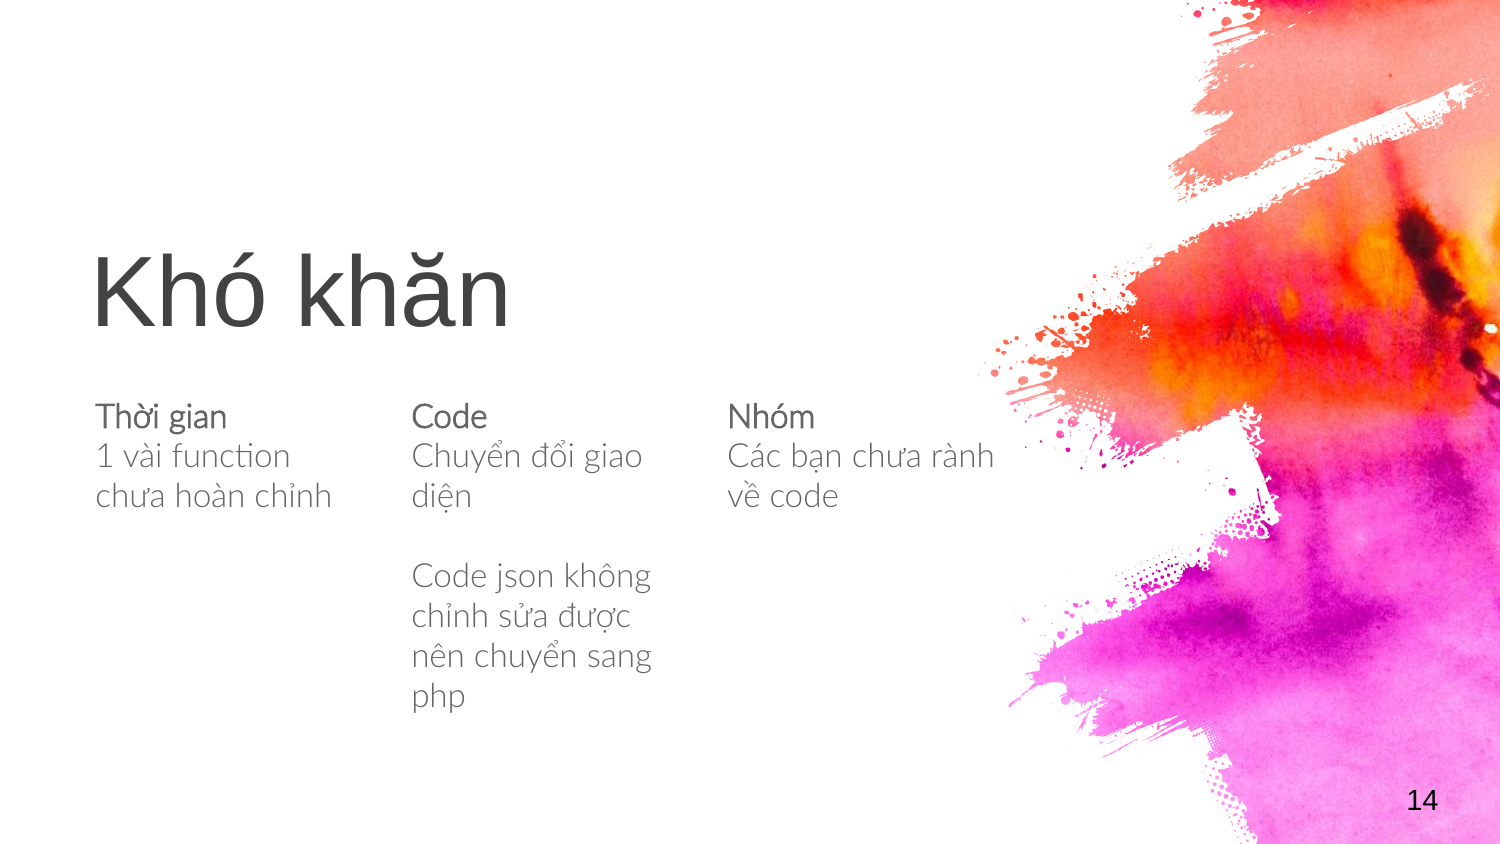

# Khó khăn
Thời gian
1 vài function chưa hoàn chỉnh
Code
Chuyển đổi giao diện

Code json không chỉnh sửa được nên chuyển sang php

Nhóm
Các bạn chưa rành về code

14